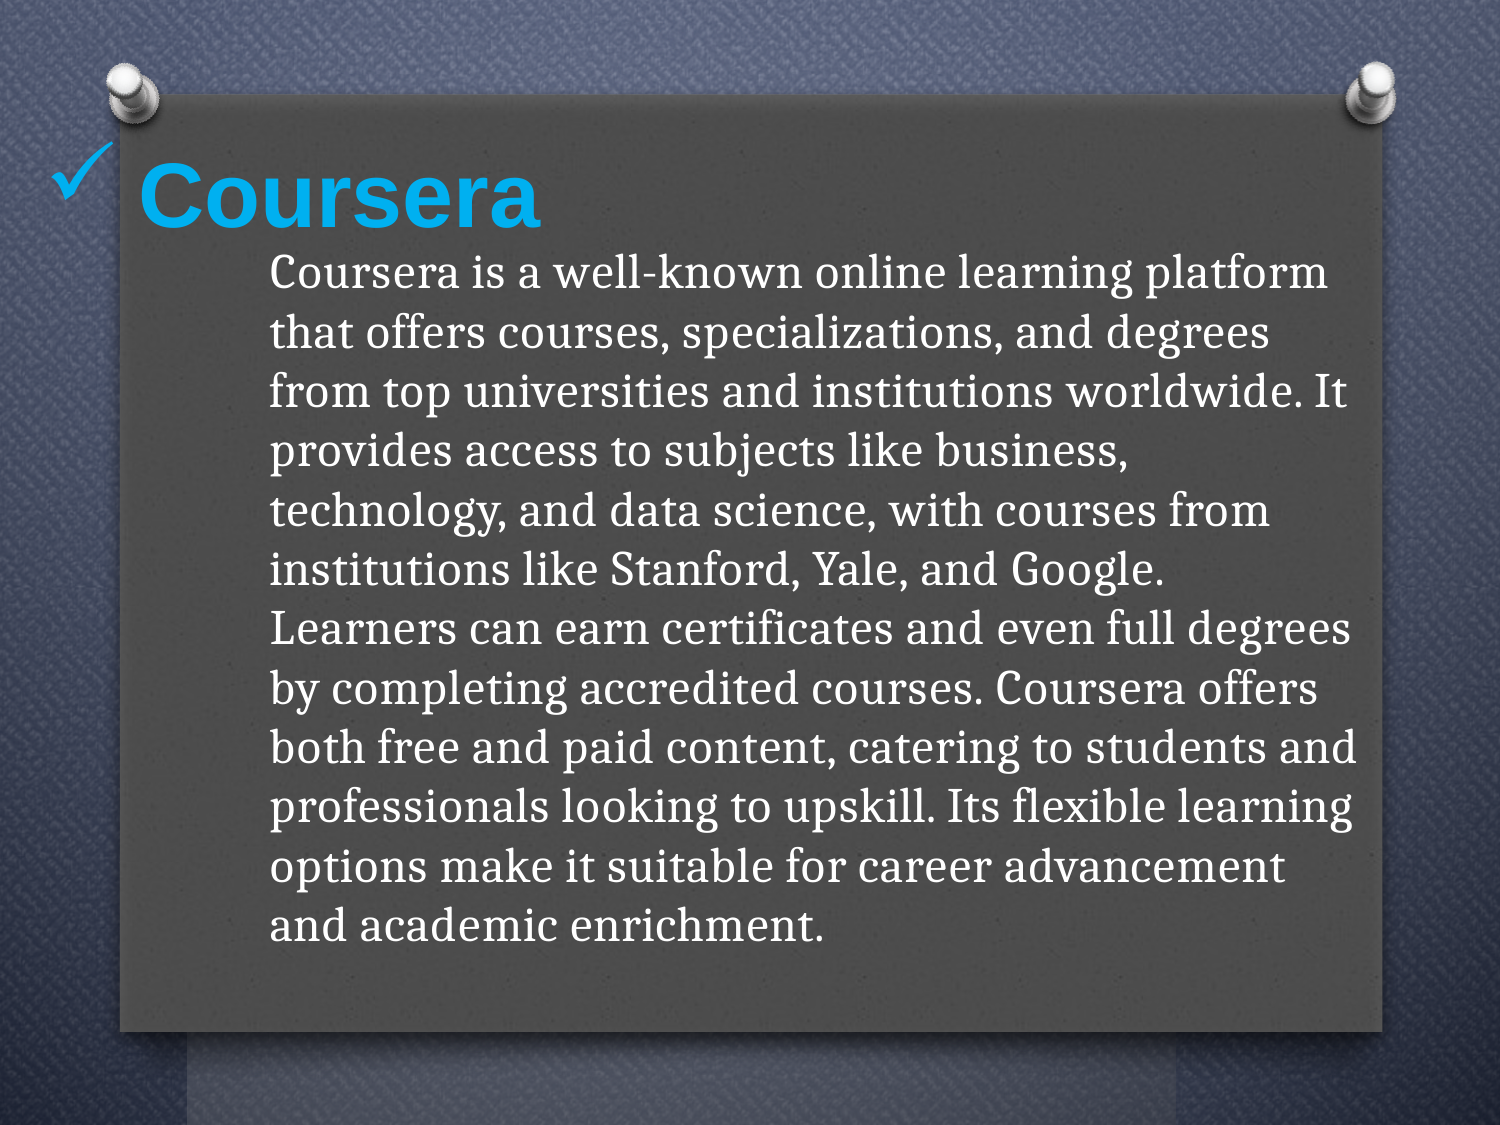

# Coursera
Coursera is a well-known online learning platform that offers courses, specializations, and degrees from top universities and institutions worldwide. It provides access to subjects like business, technology, and data science, with courses from institutions like Stanford, Yale, and Google. Learners can earn certificates and even full degrees by completing accredited courses. Coursera offers both free and paid content, catering to students and professionals looking to upskill. Its flexible learning options make it suitable for career advancement and academic enrichment.